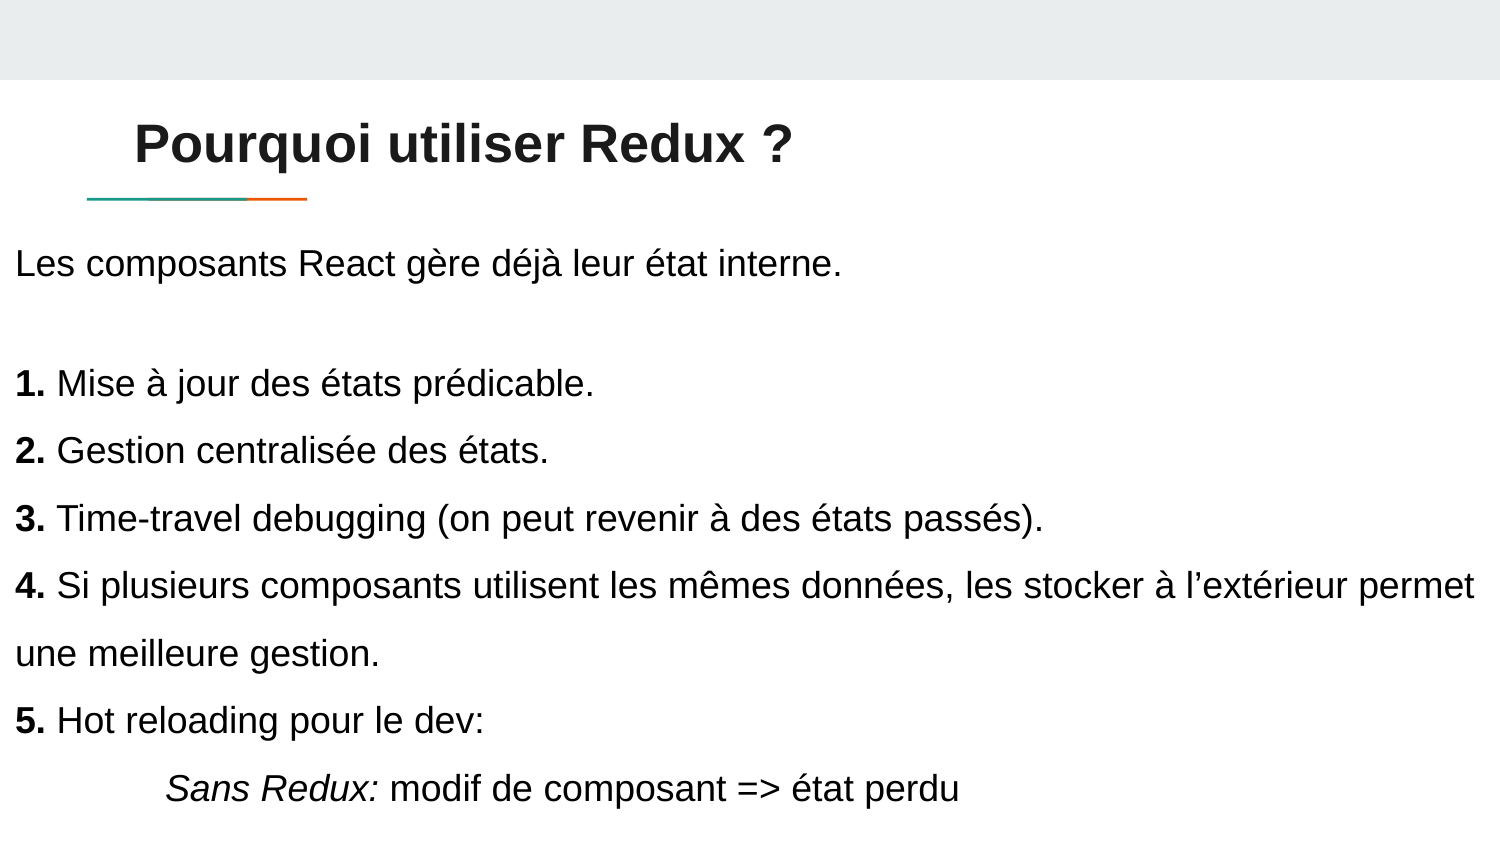

# Pourquoi utiliser Redux ?

Les composants React gère déjà leur état interne.

1. Mise à jour des états prédicable.
2. Gestion centralisée des états.
3. Time-travel debugging (on peut revenir à des états passés).
4. Si plusieurs composants utilisent les mêmes données, les stocker à l’extérieur permet une meilleure gestion.
5. Hot reloading pour le dev:
	Sans Redux: modif de composant => état perdu